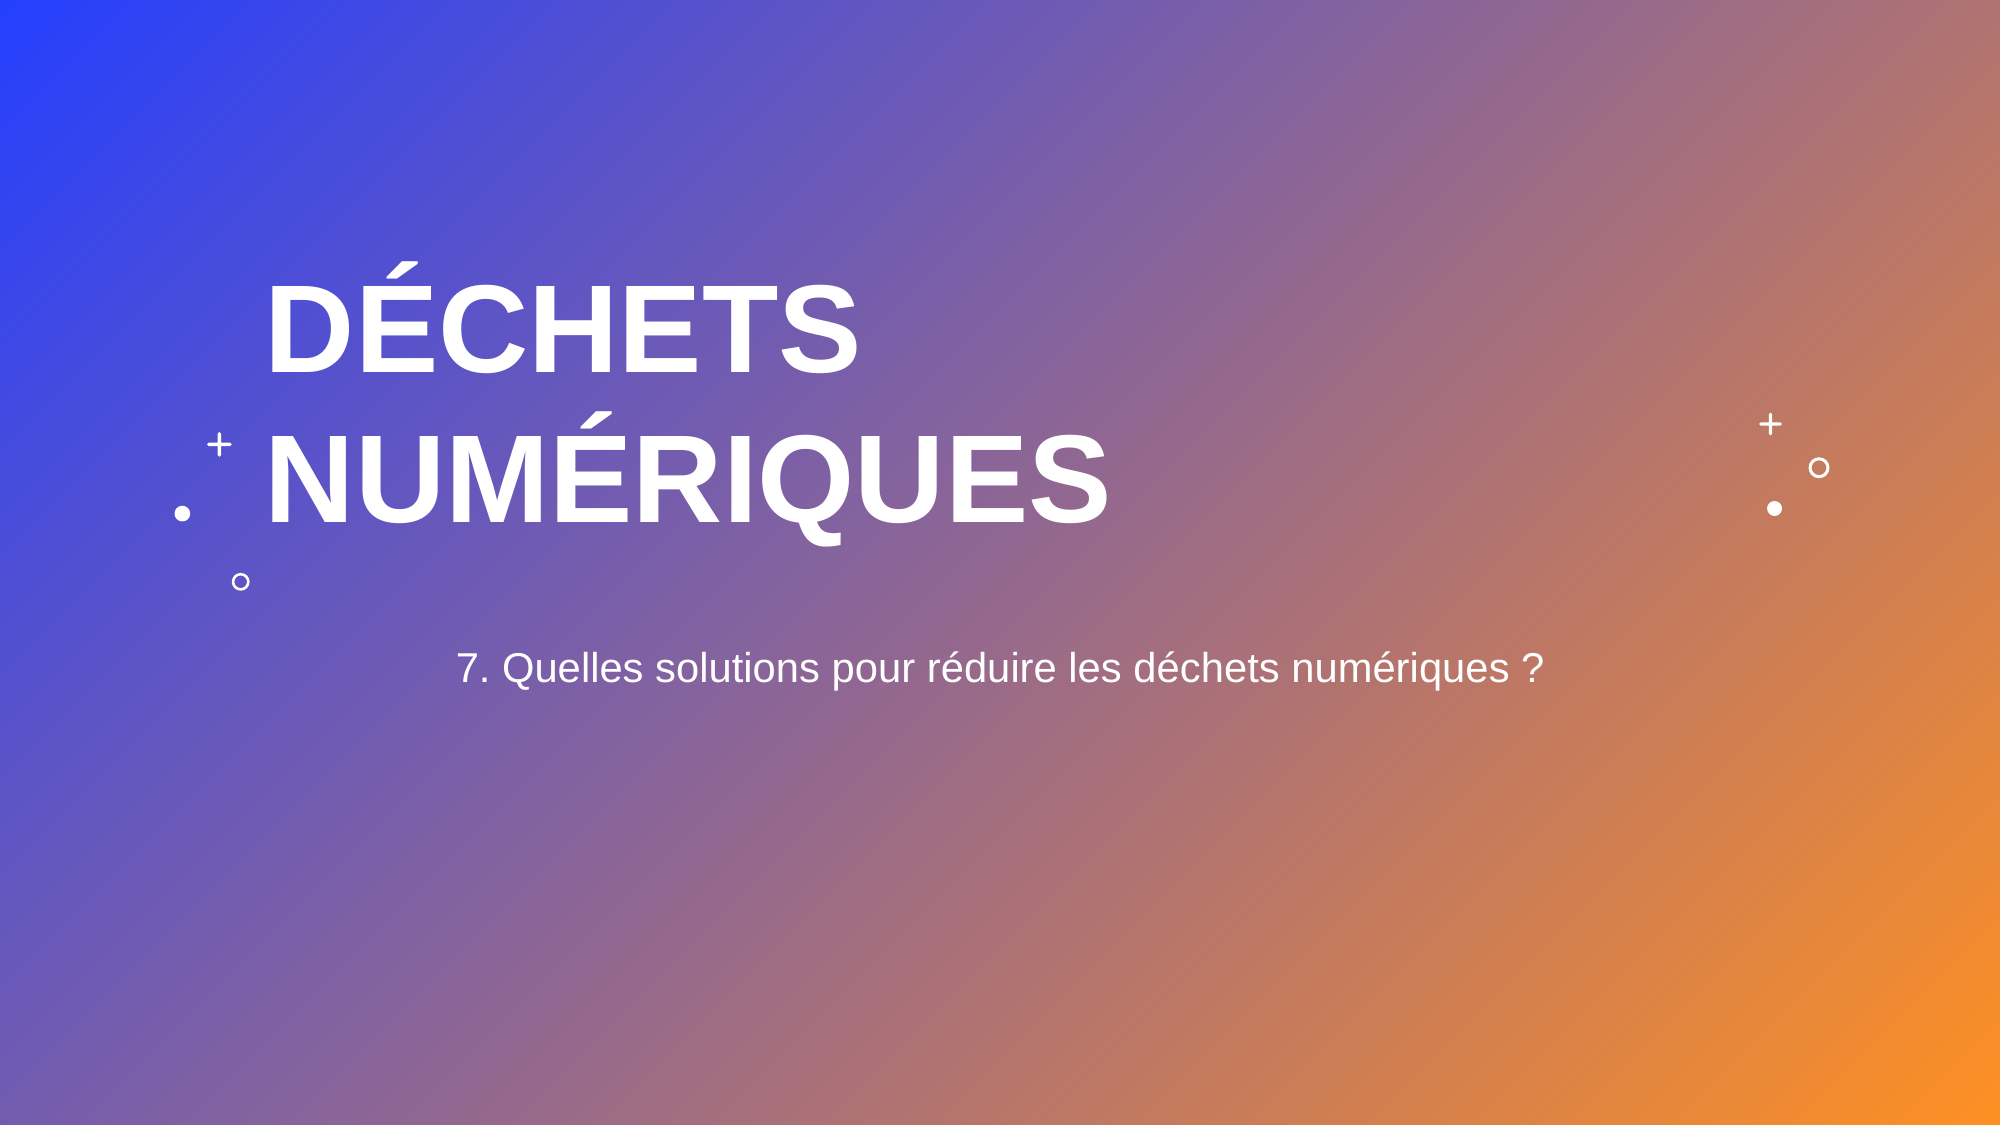

# DÉCHETS NUMÉRIQUES

7. Quelles solutions pour réduire les déchets numériques ?